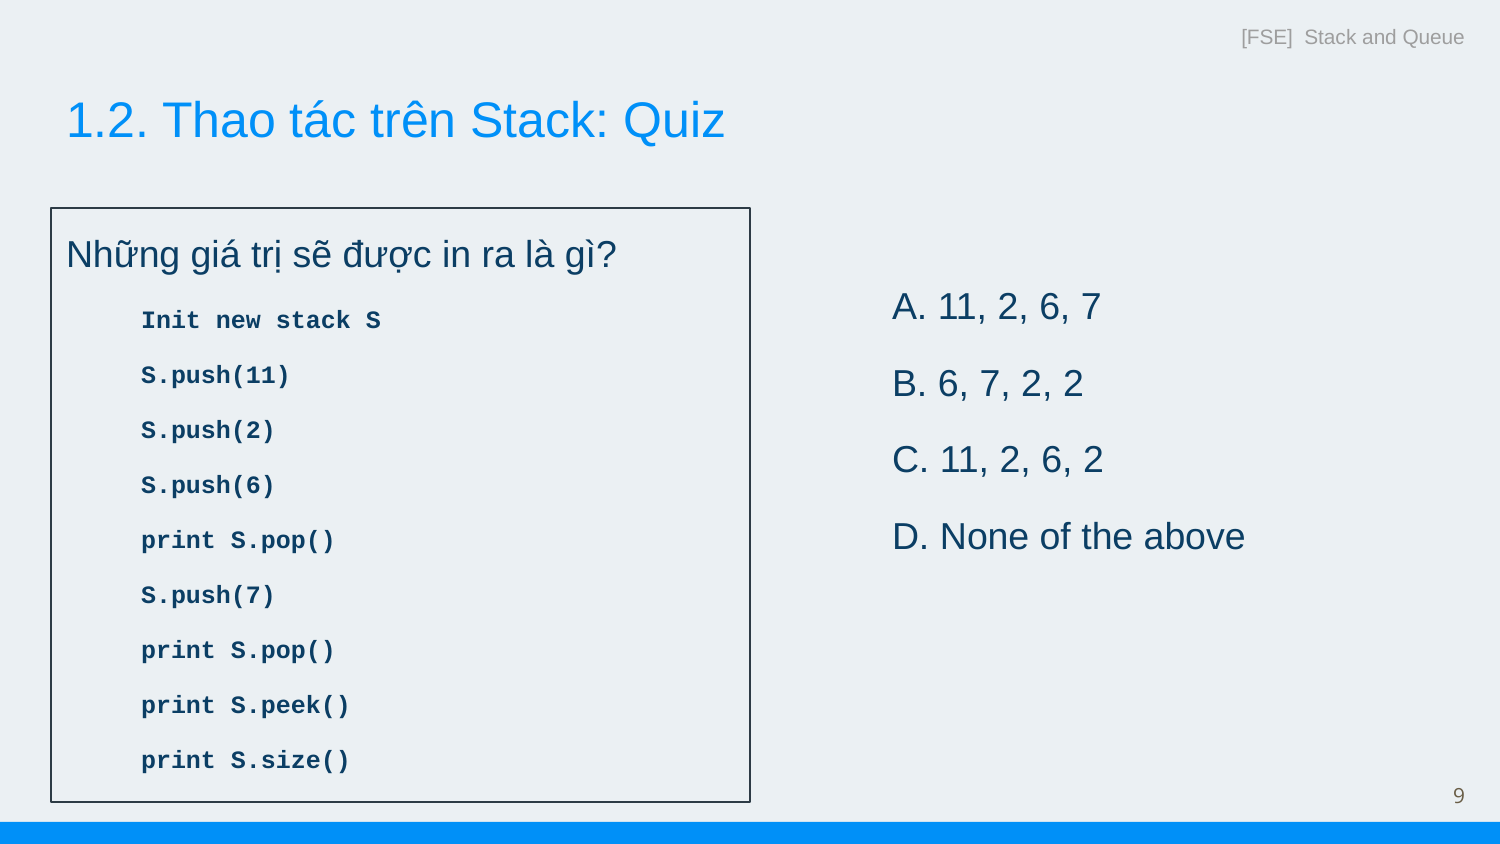

[FSE]  Stack and Queue
# 1.2. Thao tác trên Stack: Quiz
Những giá trị sẽ được in ra là gì?
Init new stack S
S.push(11)
S.push(2)
S.push(6)
print S.pop()
S.push(7)
print S.pop()
print S.peek()
print S.size()
A. 11, 2, 6, 7
B. 6, 7, 2, 2
C. 11, 2, 6, 2
D. None of the above
9